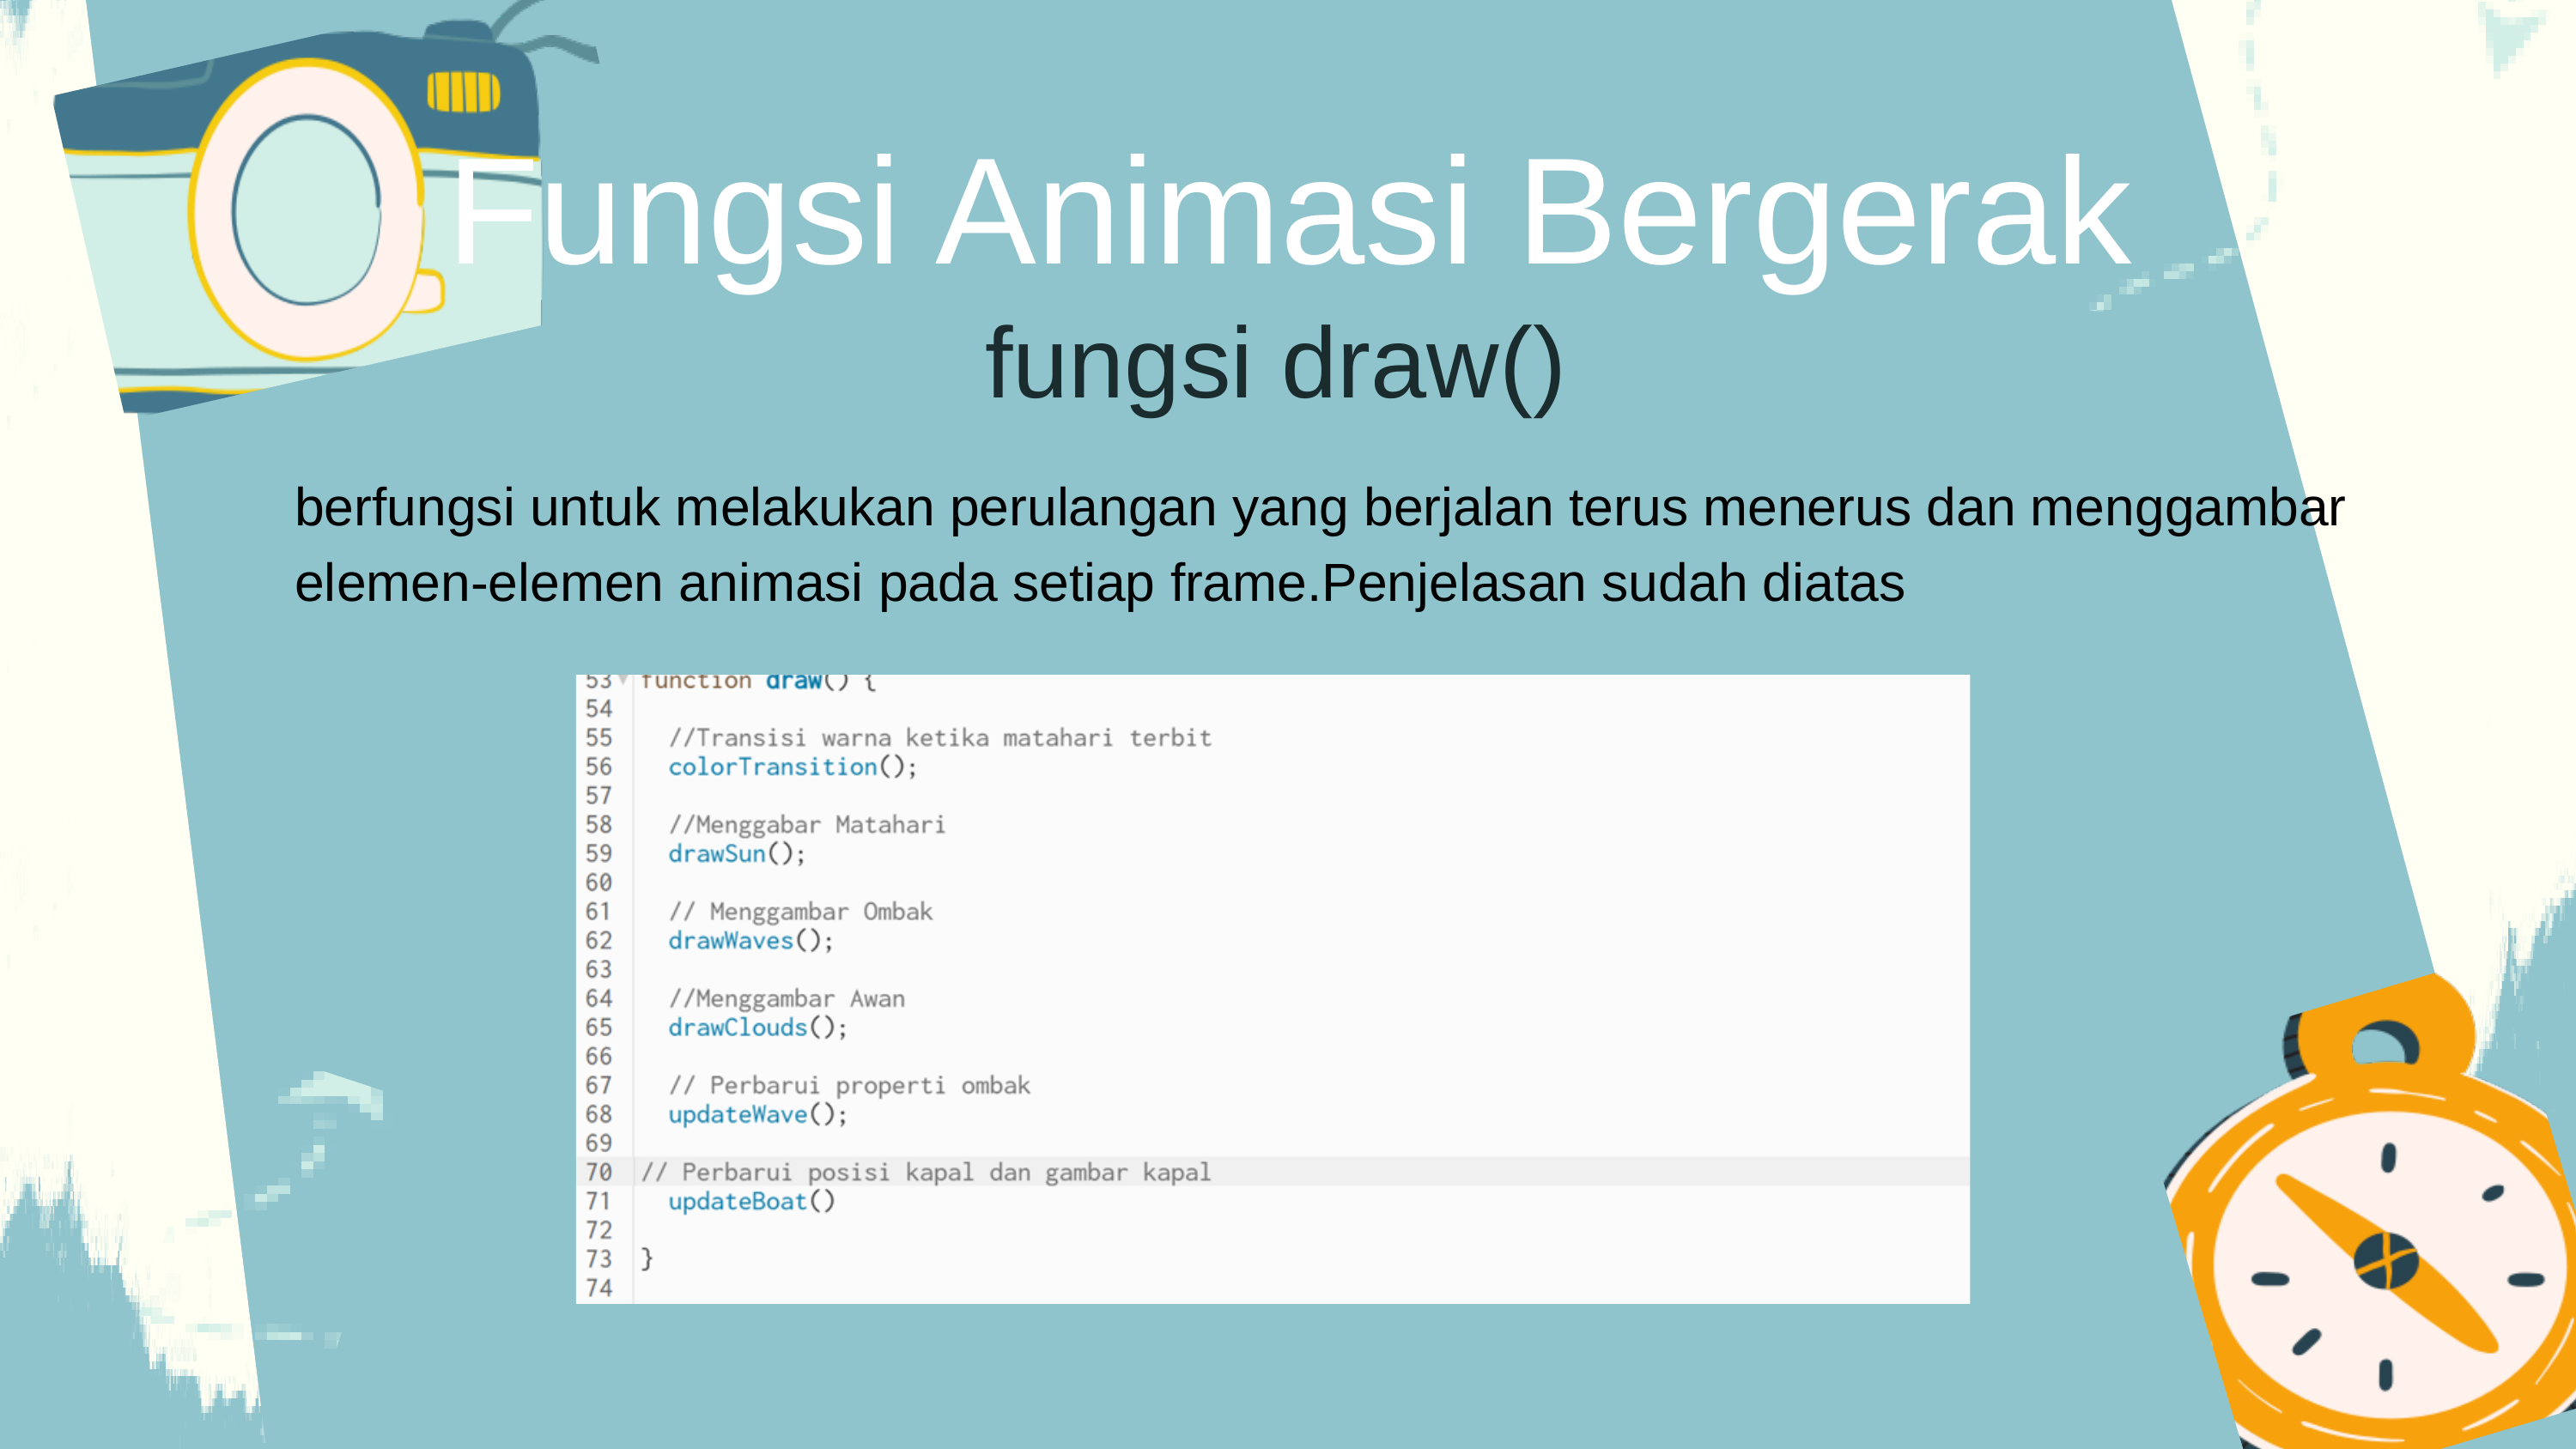

Fungsi Animasi Bergerak

fungsi draw()
berfungsi untuk melakukan perulangan yang berjalan terus menerus dan menggambar elemen-elemen animasi pada setiap frame.Penjelasan sudah diatas